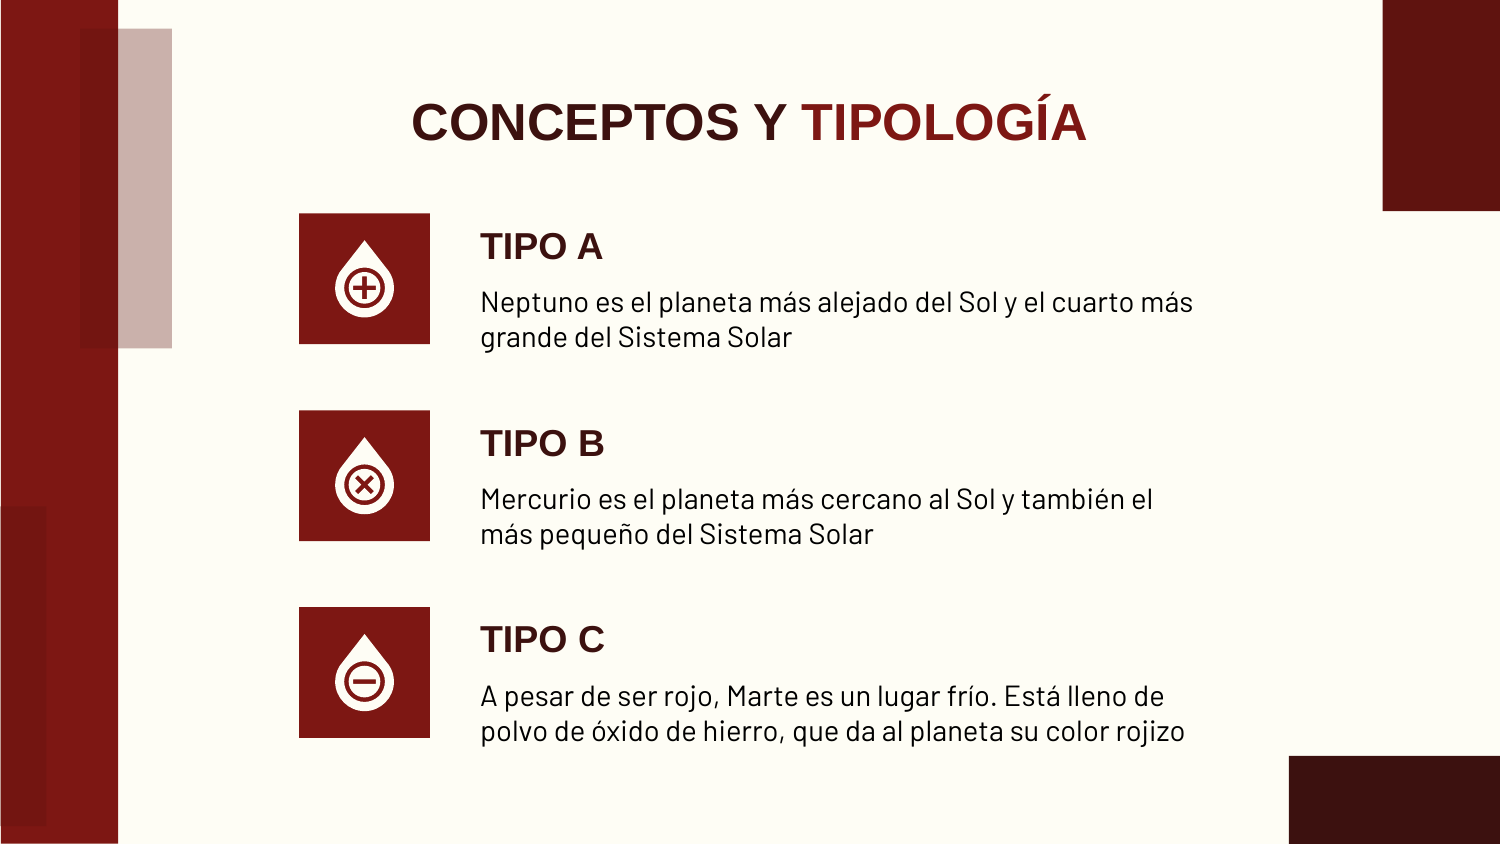

# CONCEPTOS Y TIPOLOGÍA
TIPO A

Neptuno es el planeta más alejado del Sol y el cuarto más grande del Sistema Solar
TIPO B

Mercurio es el planeta más cercano al Sol y también el más pequeño del Sistema Solar
TIPO C

A pesar de ser rojo, Marte es un lugar frío. Está lleno de polvo de óxido de hierro, que da al planeta su color rojizo